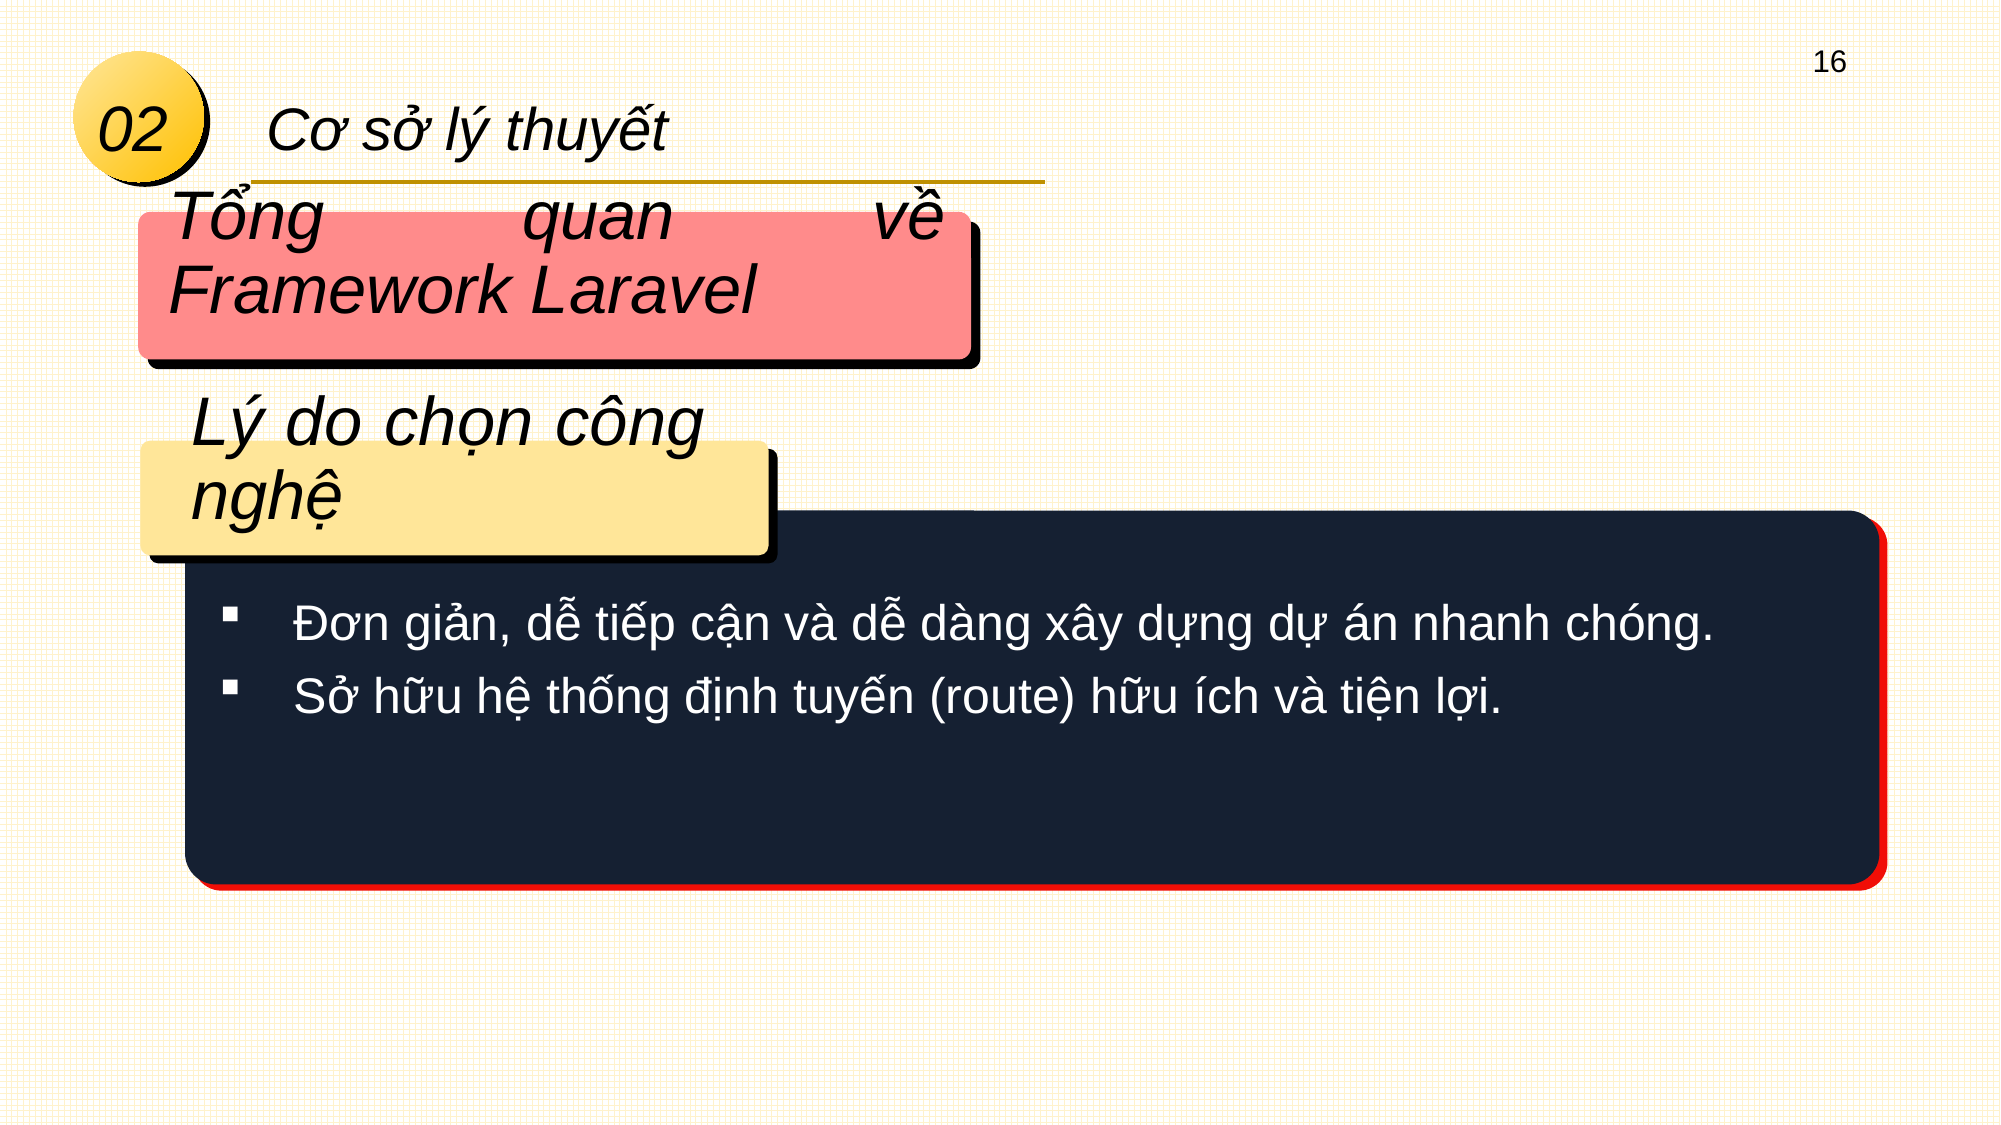

16
02

Cơ sở lý thuyết

Tổng quan về Framework Laravel
Lý do chọn công nghệ

Đơn giản, dễ tiếp cận và dễ dàng xây dựng dự án nhanh chóng.
Sở hữu hệ thống định tuyến (route) hữu ích và tiện lợi.